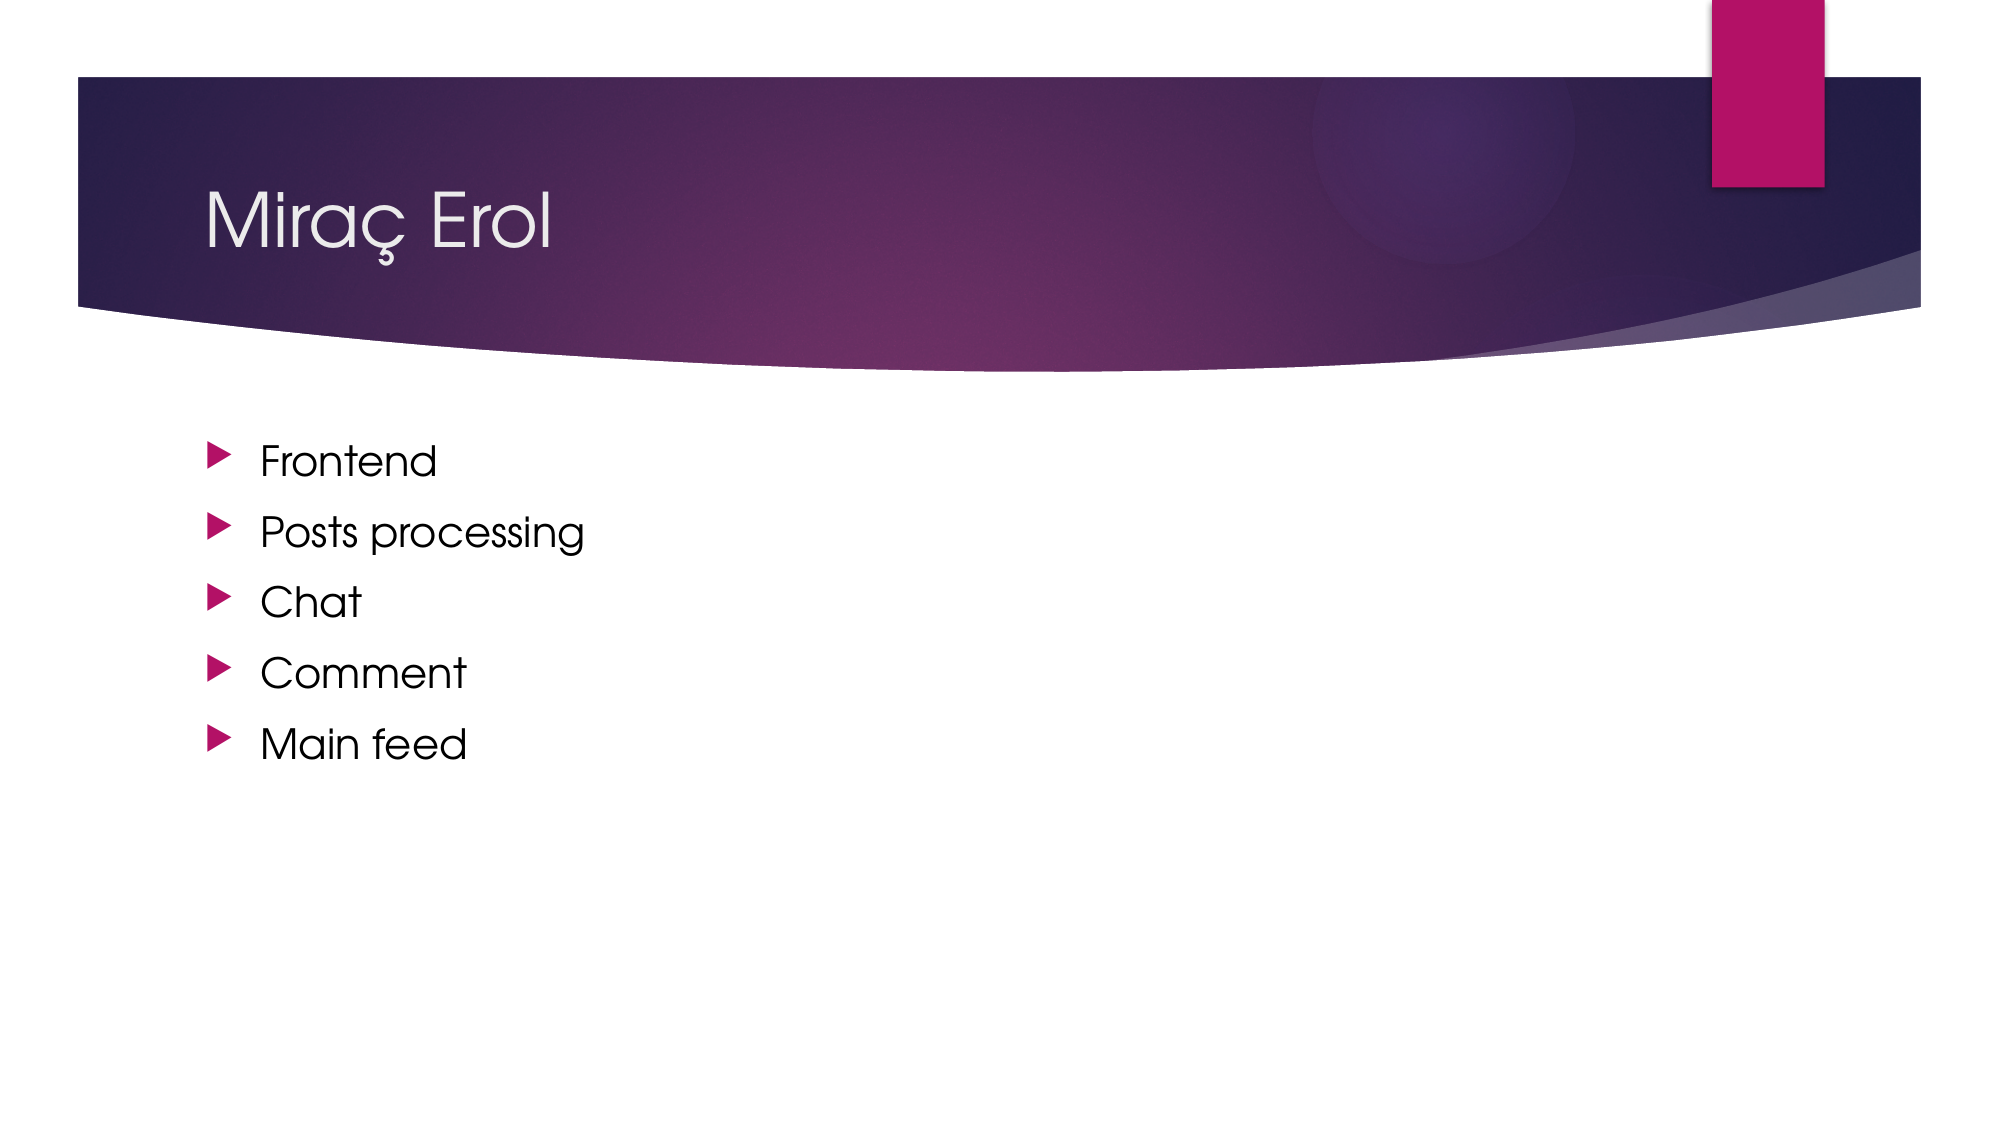

# Miraç Erol
Frontend
Posts processing
Chat
Comment
Main feed